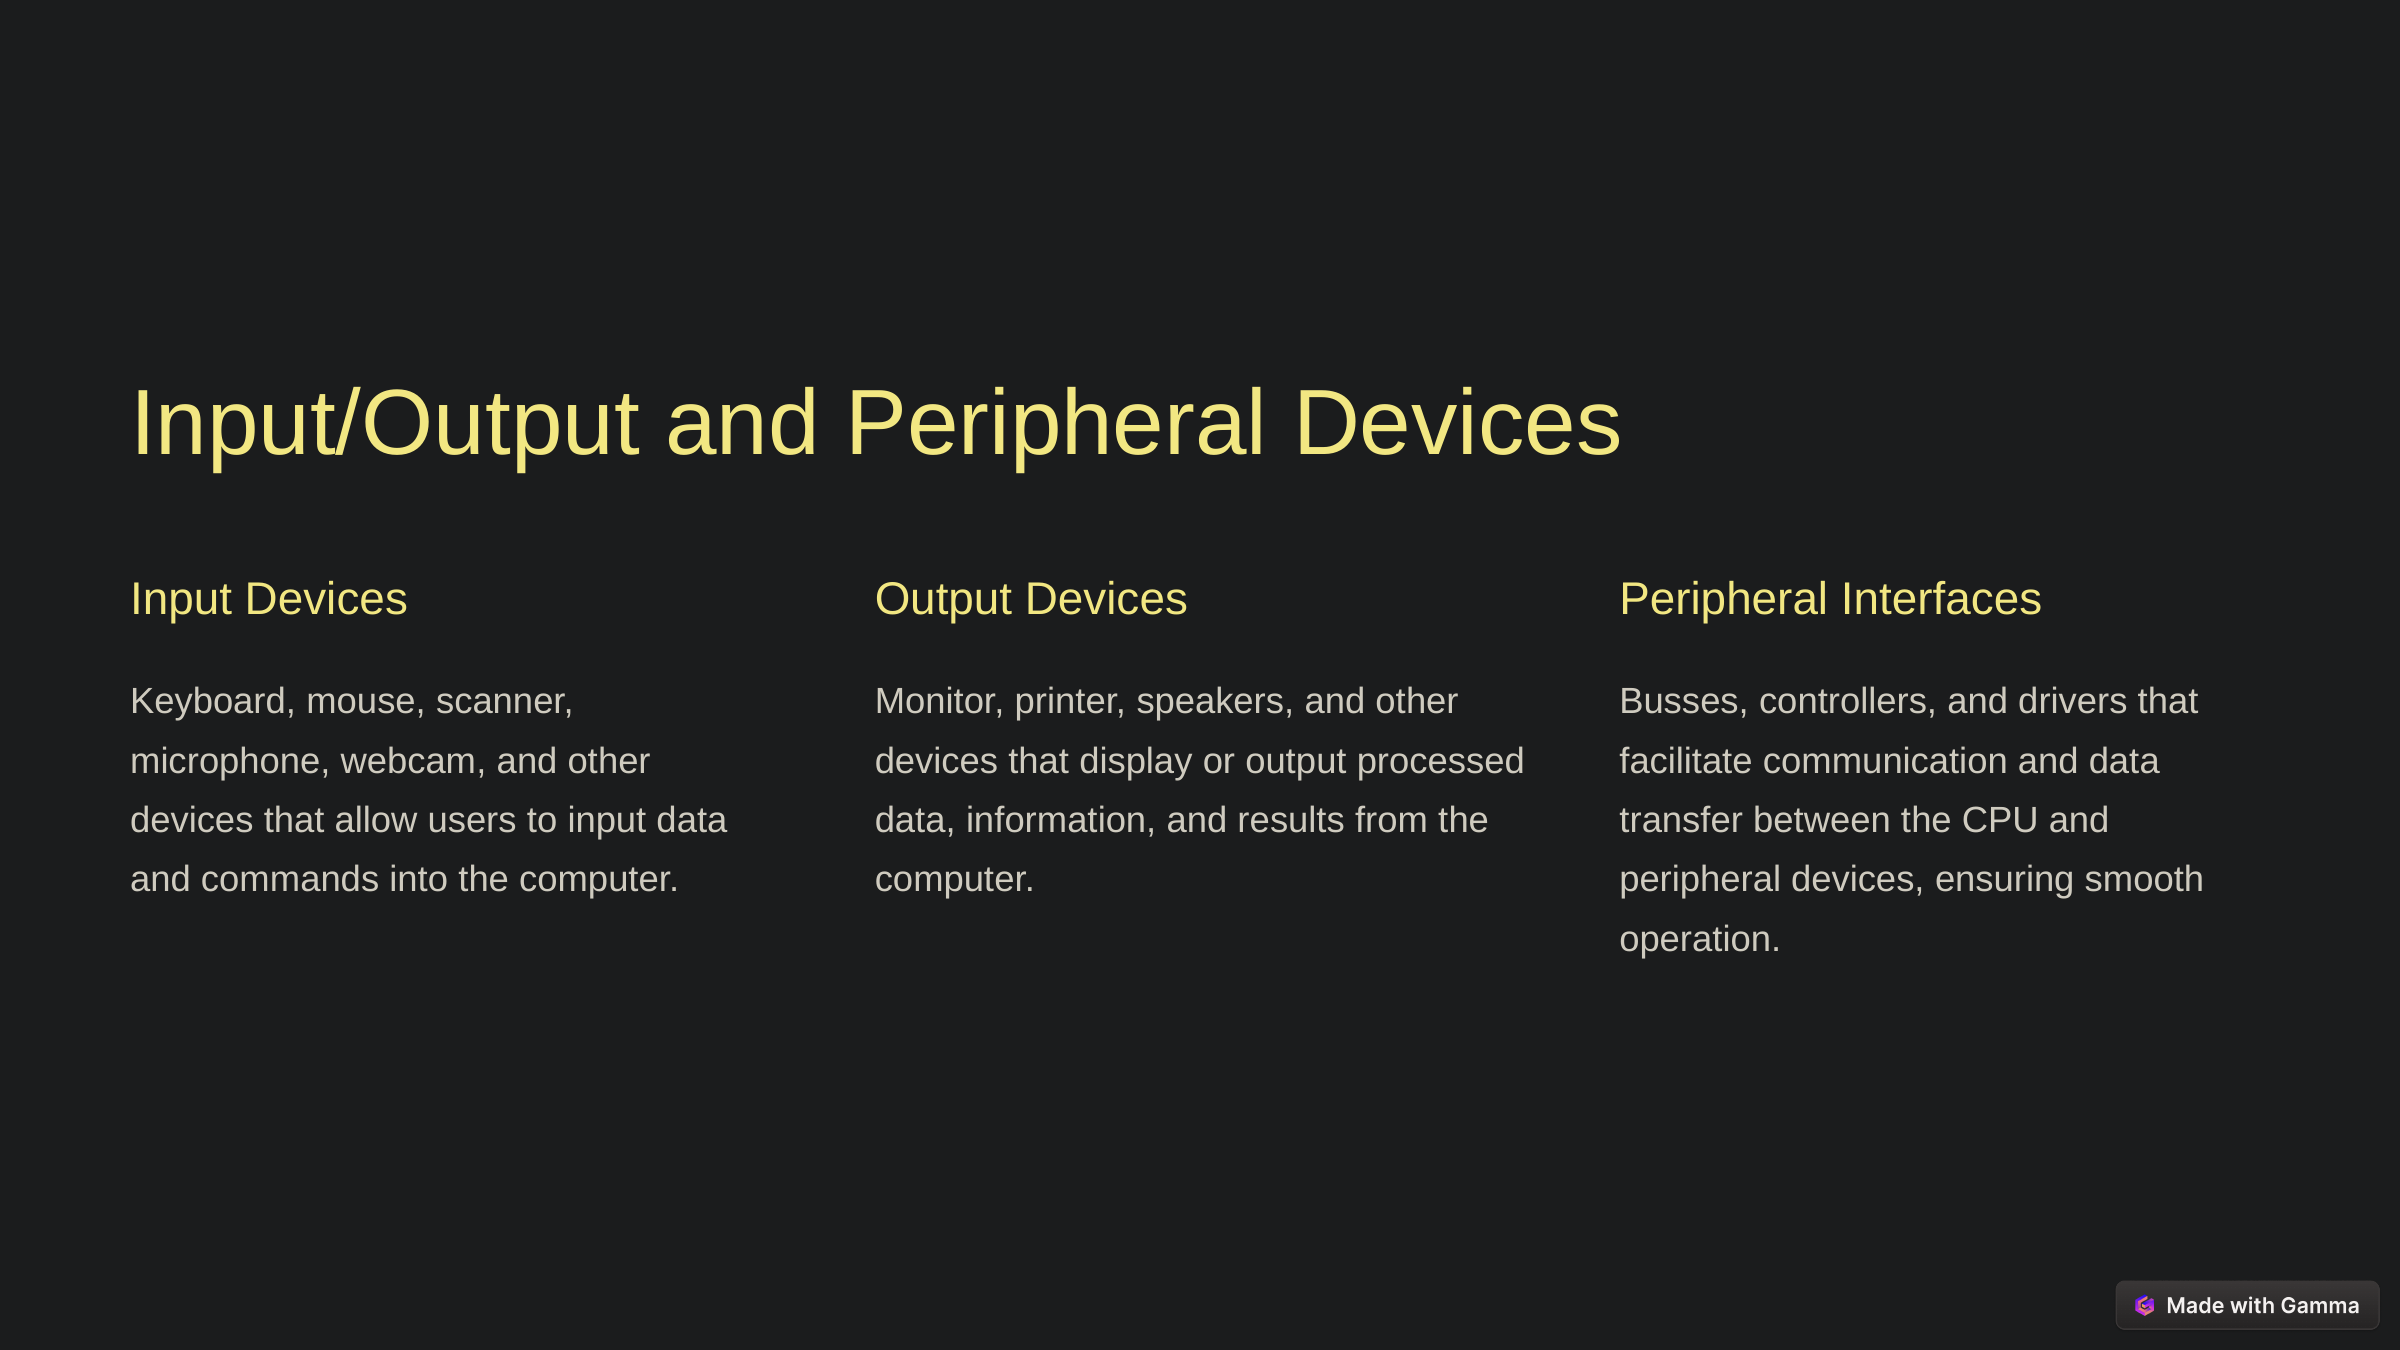

Input/Output and Peripheral Devices
Input Devices
Output Devices
Peripheral Interfaces
Keyboard, mouse, scanner, microphone, webcam, and other devices that allow users to input data and commands into the computer.
Monitor, printer, speakers, and other devices that display or output processed data, information, and results from the computer.
Busses, controllers, and drivers that facilitate communication and data transfer between the CPU and peripheral devices, ensuring smooth operation.